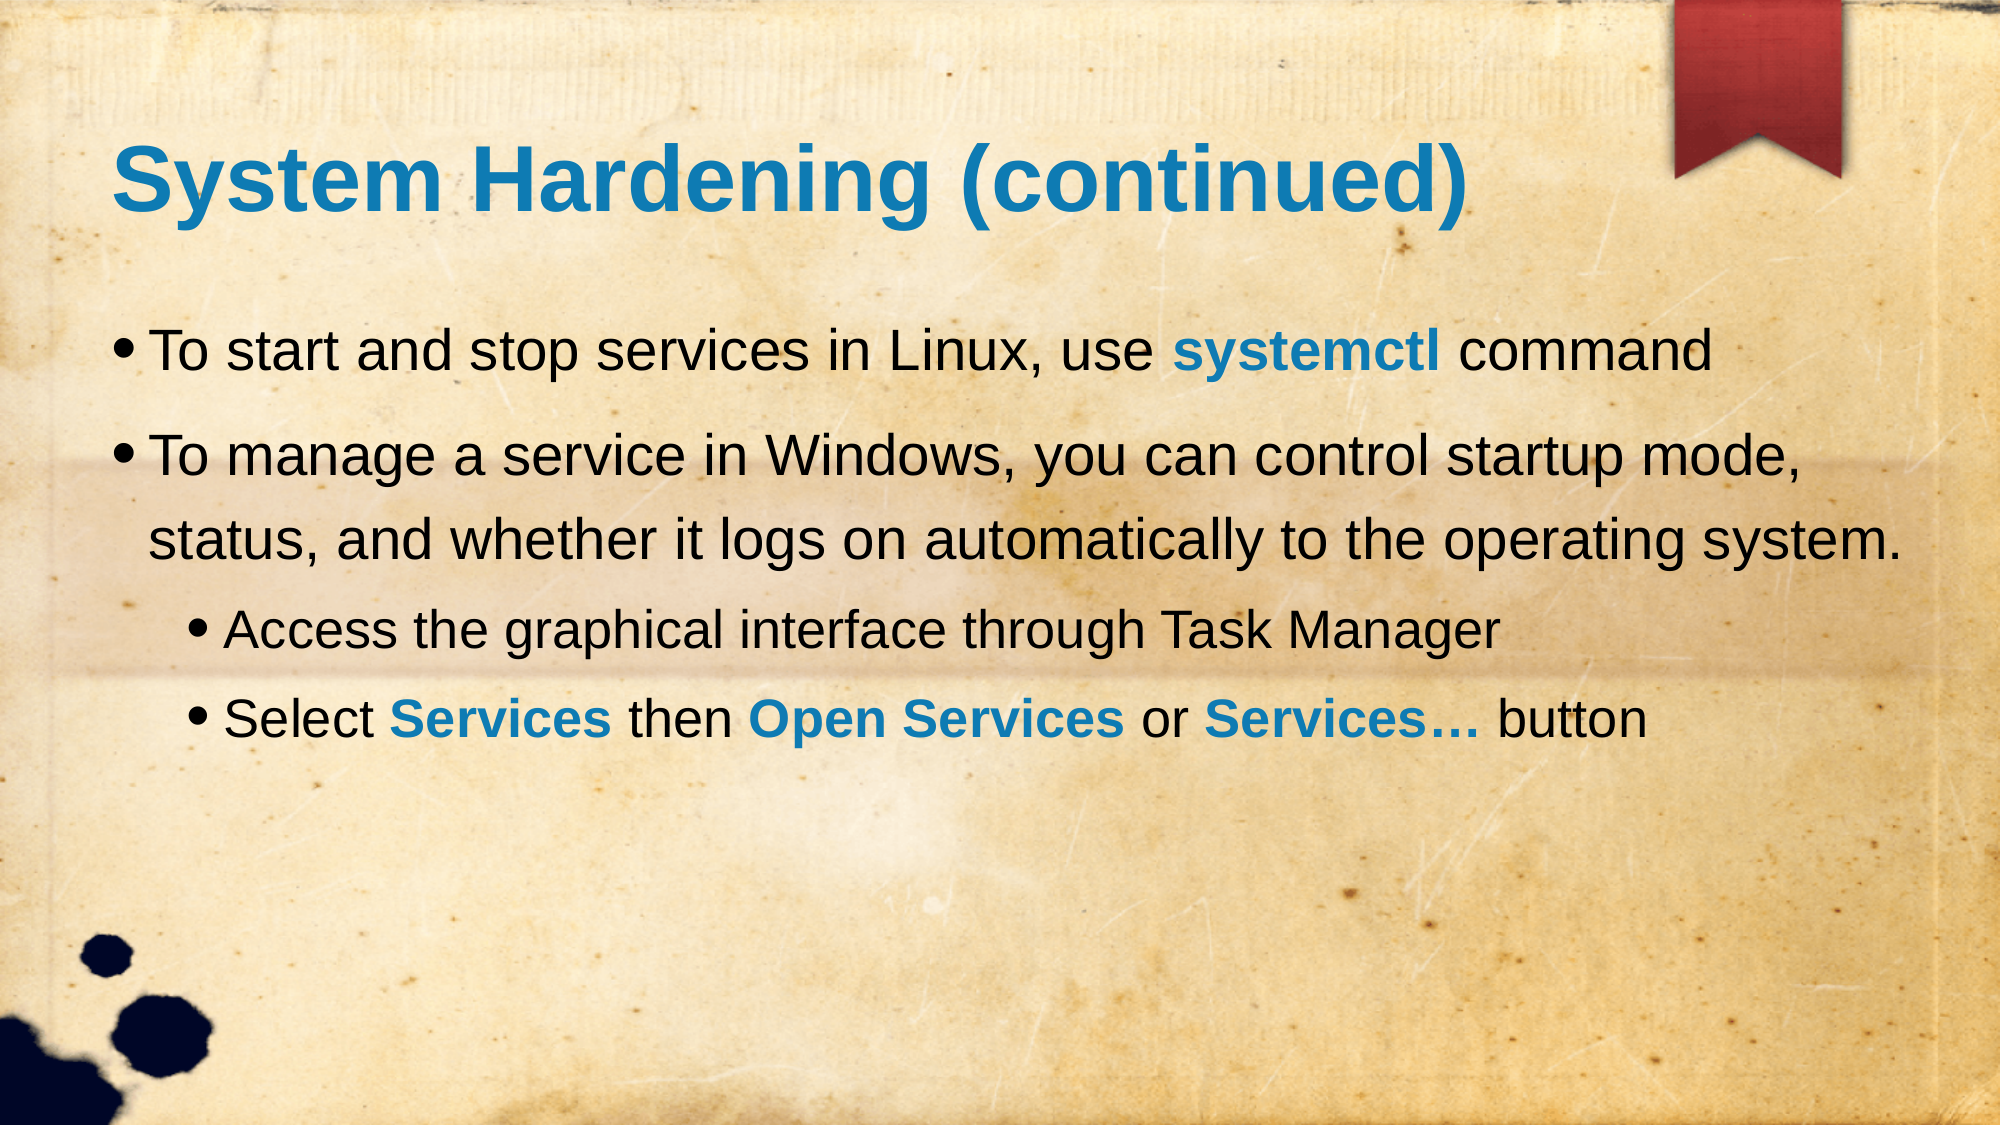

System Hardening (continued)
To start and stop services in Linux, use systemctl command
To manage a service in Windows, you can control startup mode, status, and whether it logs on automatically to the operating system.
Access the graphical interface through Task Manager
Select Services then Open Services or Services… button